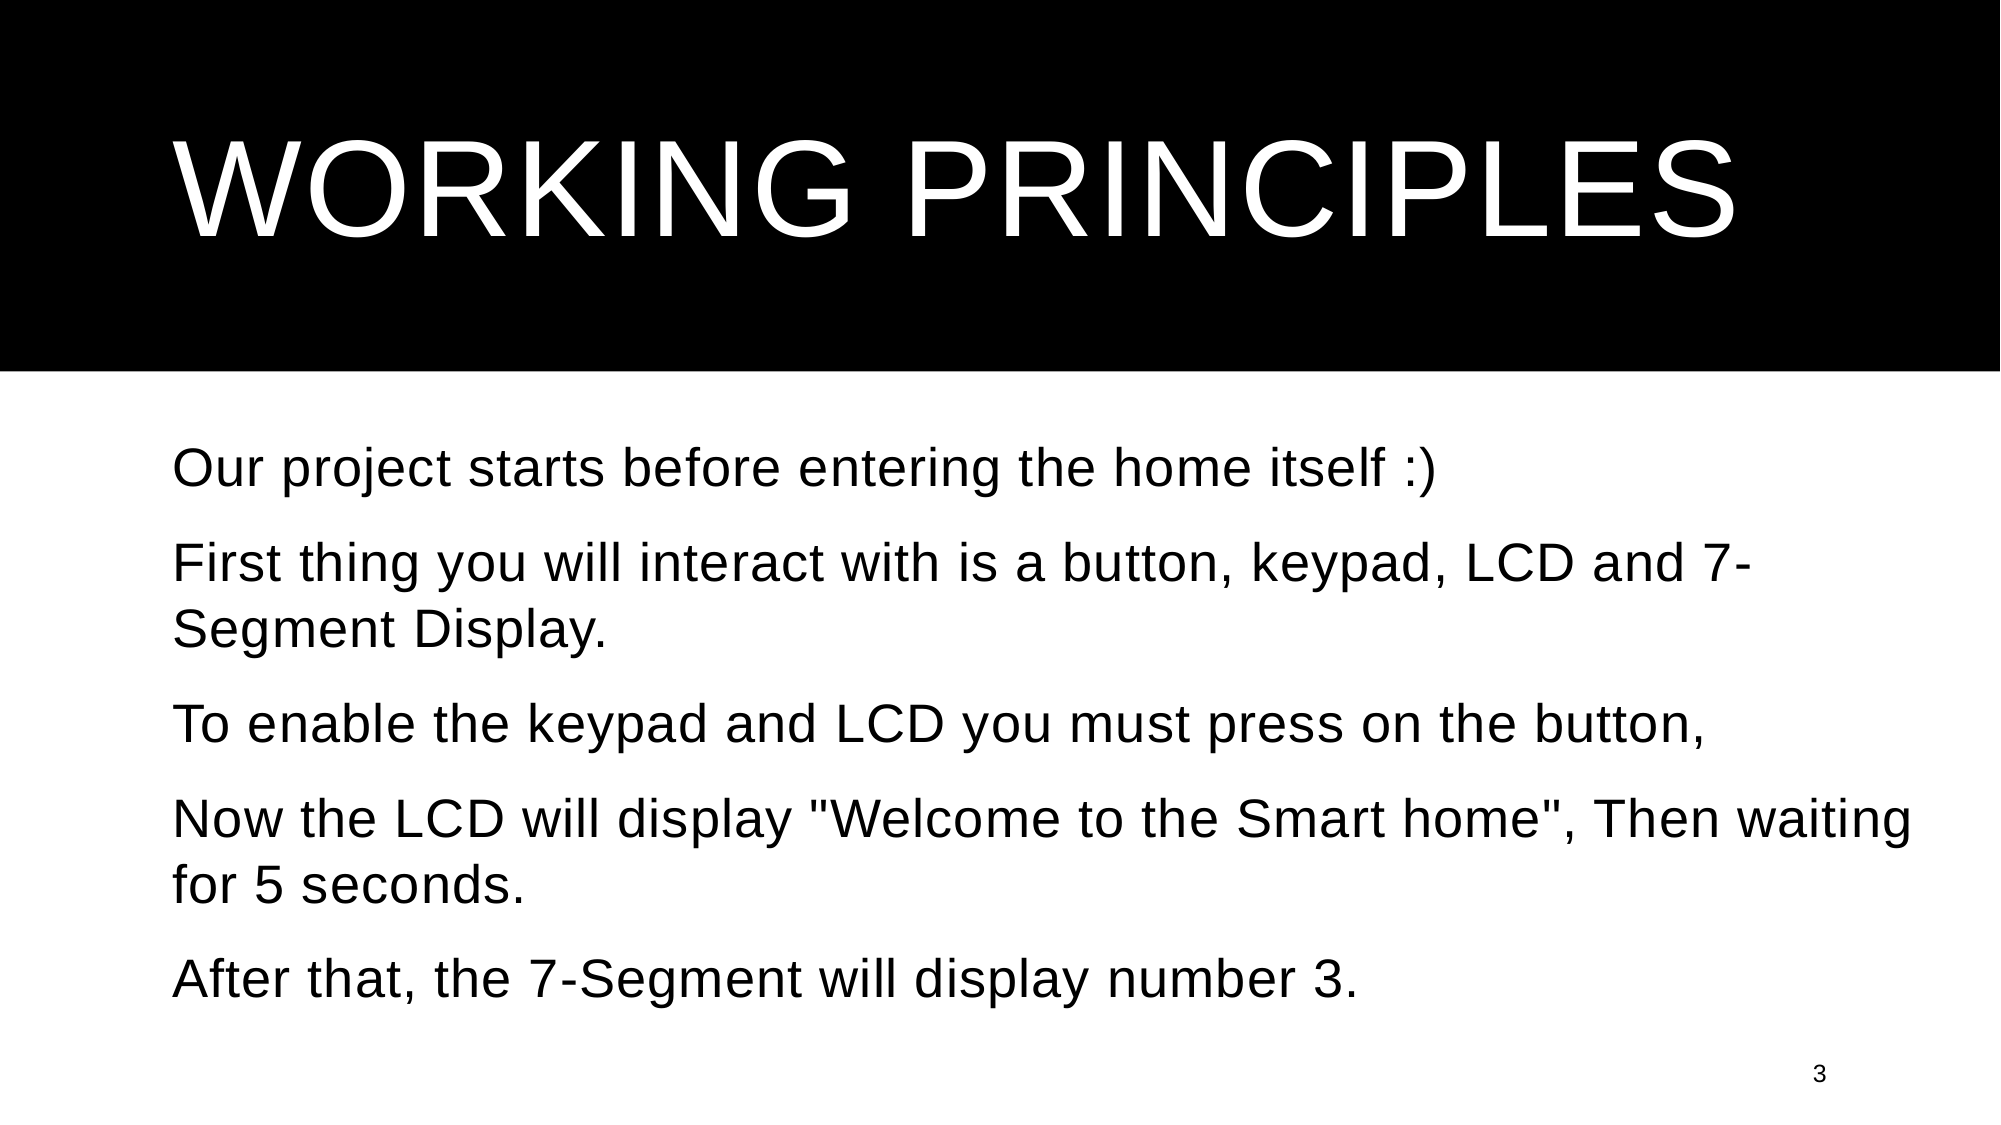

# WORKING PRINCIPLES
Our project starts before entering the home itself :)
First thing you will interact with is a button, keypad, LCD and 7- Segment Display.
To enable the keypad and LCD you must press on the button,
Now the LCD will display "Welcome to the Smart home", Then waiting for 5 seconds.
After that, the 7-Segment will display number 3.

3